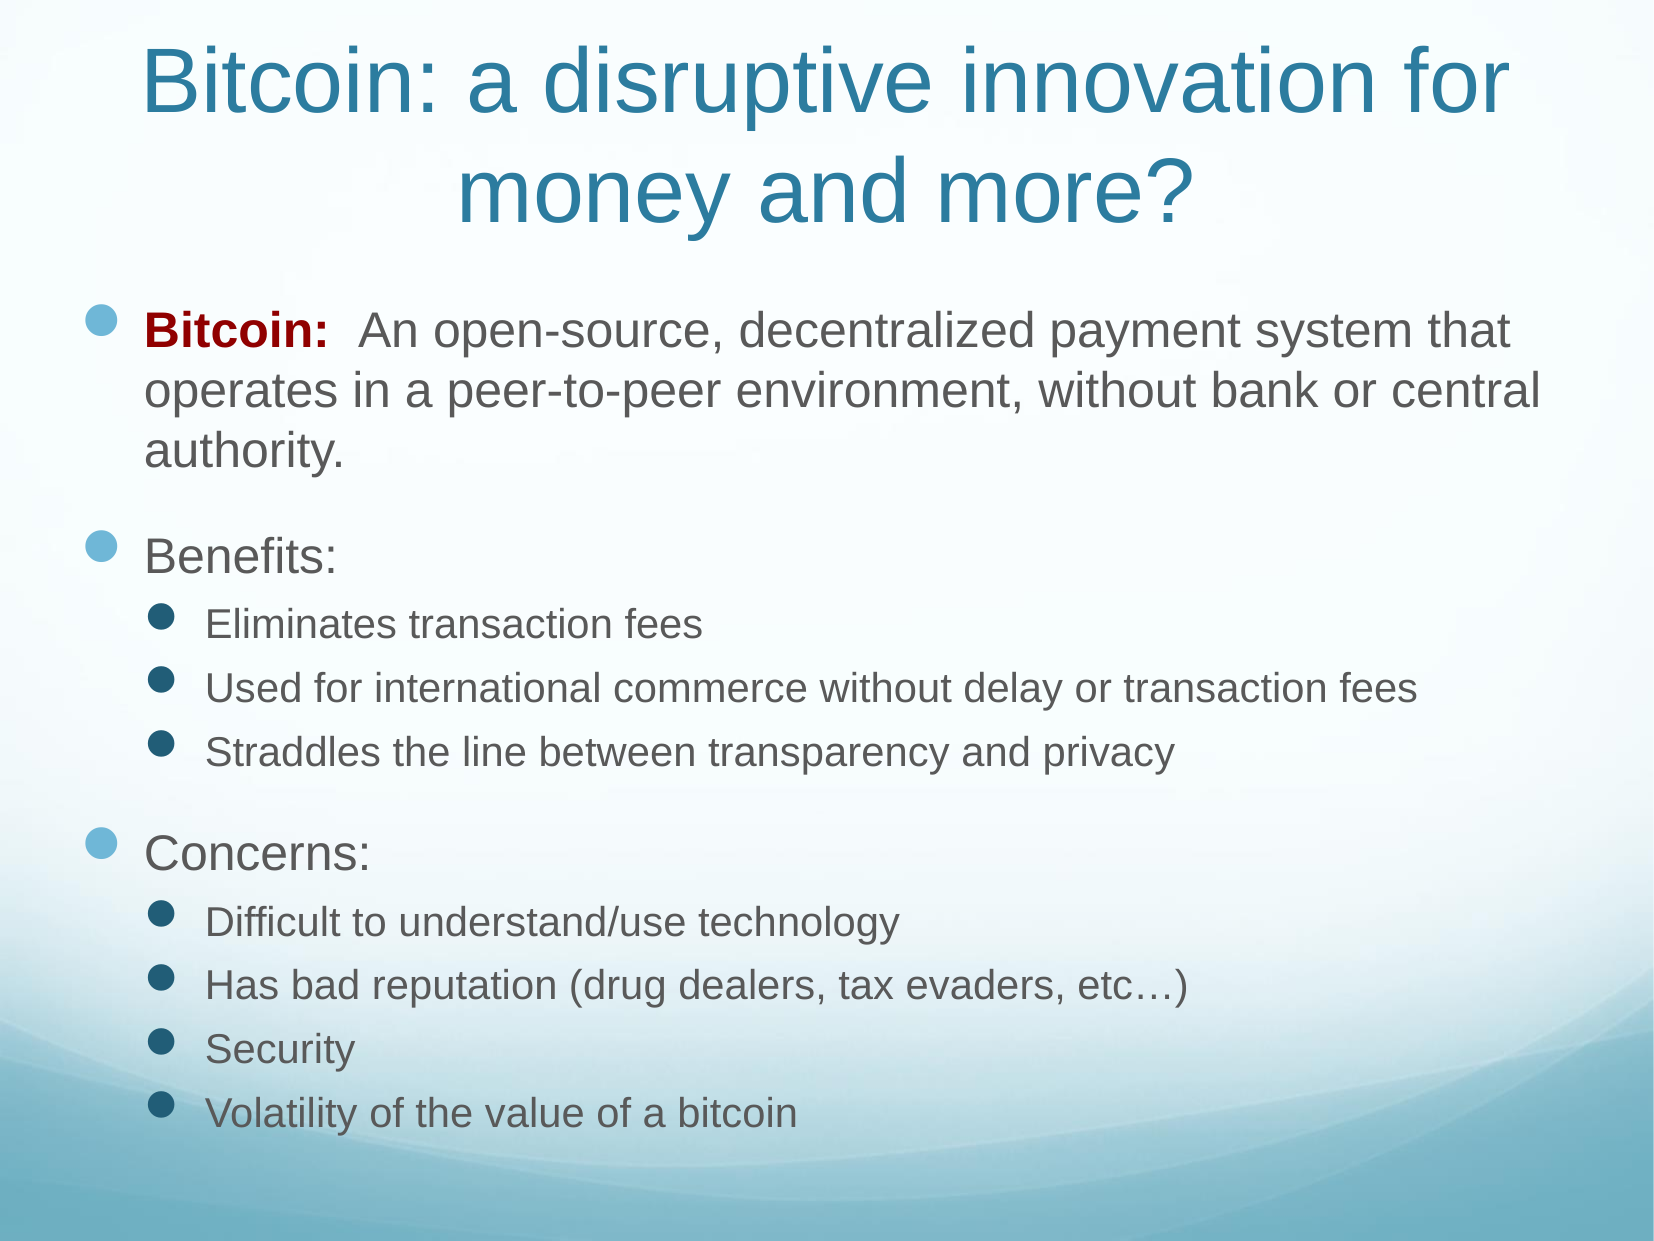

# Bitcoin: a disruptive innovation for money and more?
Bitcoin:  An open-source, decentralized payment system that operates in a peer-to-peer environment, without bank or central authority.
Benefits:
Eliminates transaction fees
Used for international commerce without delay or transaction fees
Straddles the line between transparency and privacy
Concerns:
Difficult to understand/use technology
Has bad reputation (drug dealers, tax evaders, etc…)
Security
Volatility of the value of a bitcoin